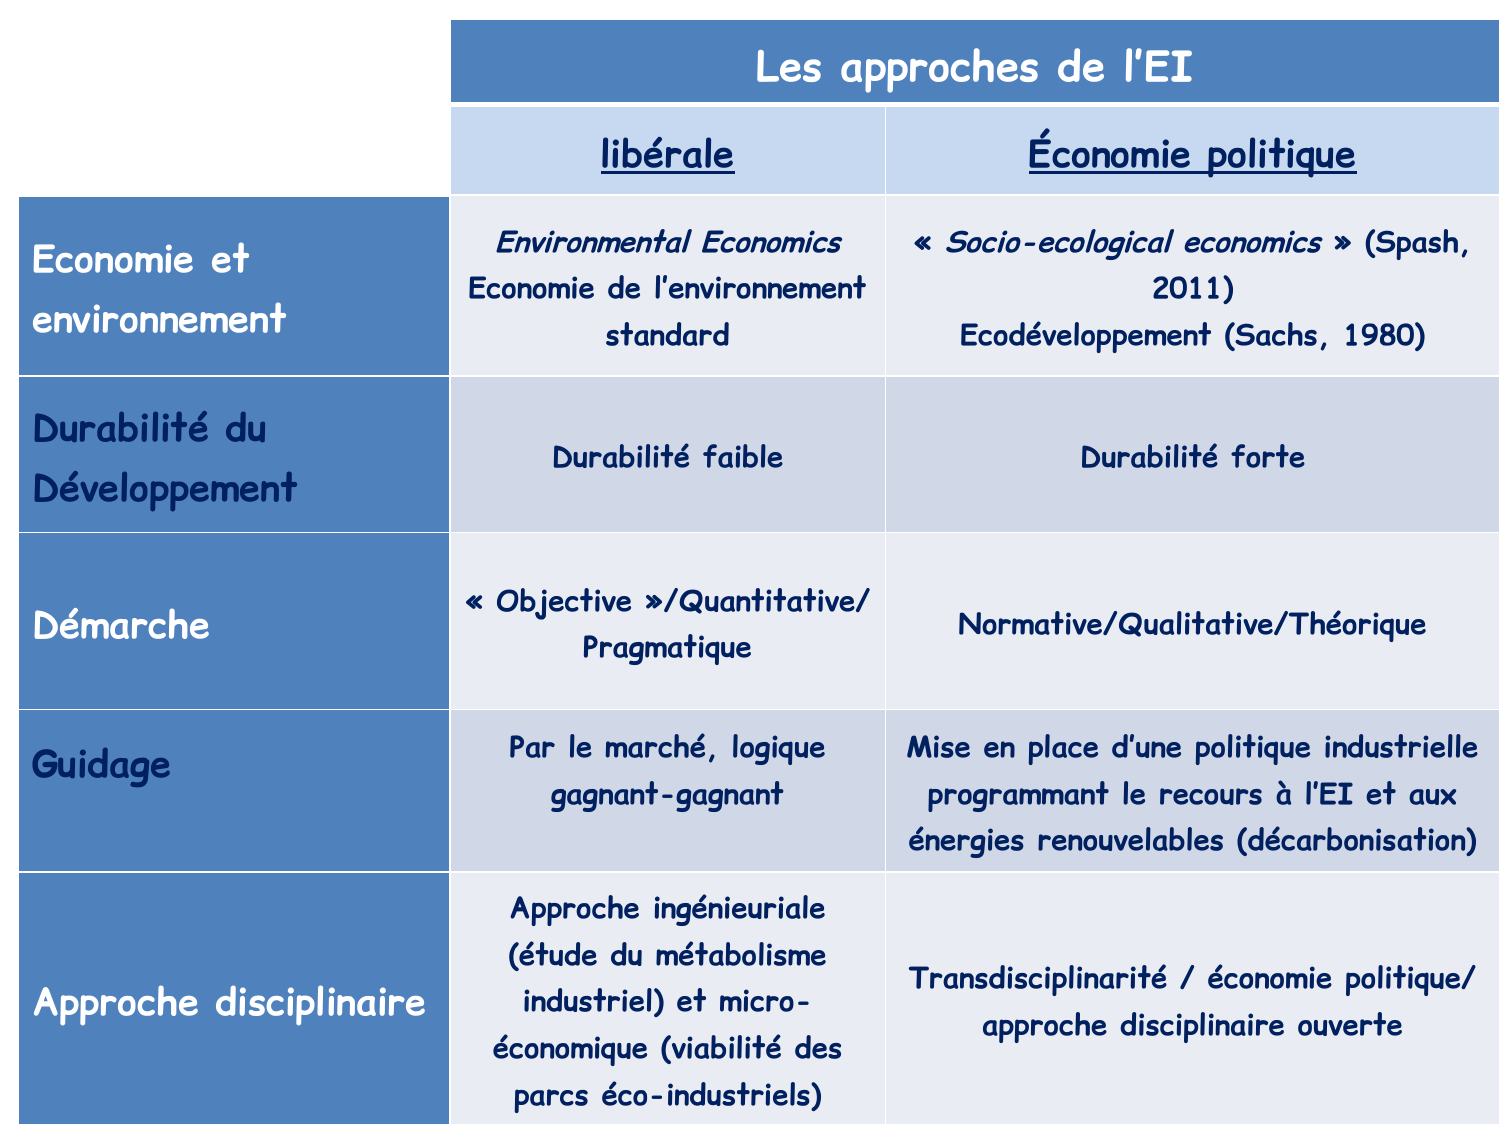

|  | Les approches de l’EI |  |
| --- | --- | --- |
|  | libérale | Économie politique |
| Economie et environnement | Environmental Economics Economie de l’environnement standard | « Socio-ecological economics » (Spash, 2011) Ecodéveloppement (Sachs, 1980) |
| Durabilité du Développement | Durabilité faible | Durabilité forte |
| Démarche | « Objective »/Quantitative/ Pragmatique | Normative/Qualitative/Théorique |
| Guidage | Par le marché, logique gagnant-gagnant | Mise en place d’une politique industrielle programmant le recours à l’EI et aux énergies renouvelables (décarbonisation) |
| Approche disciplinaire | Approche ingénieuriale (étude du métabolisme industriel) et micro-économique (viabilité des parcs éco-industriels) | Transdisciplinarité / économie politique/ approche disciplinaire ouverte |

11